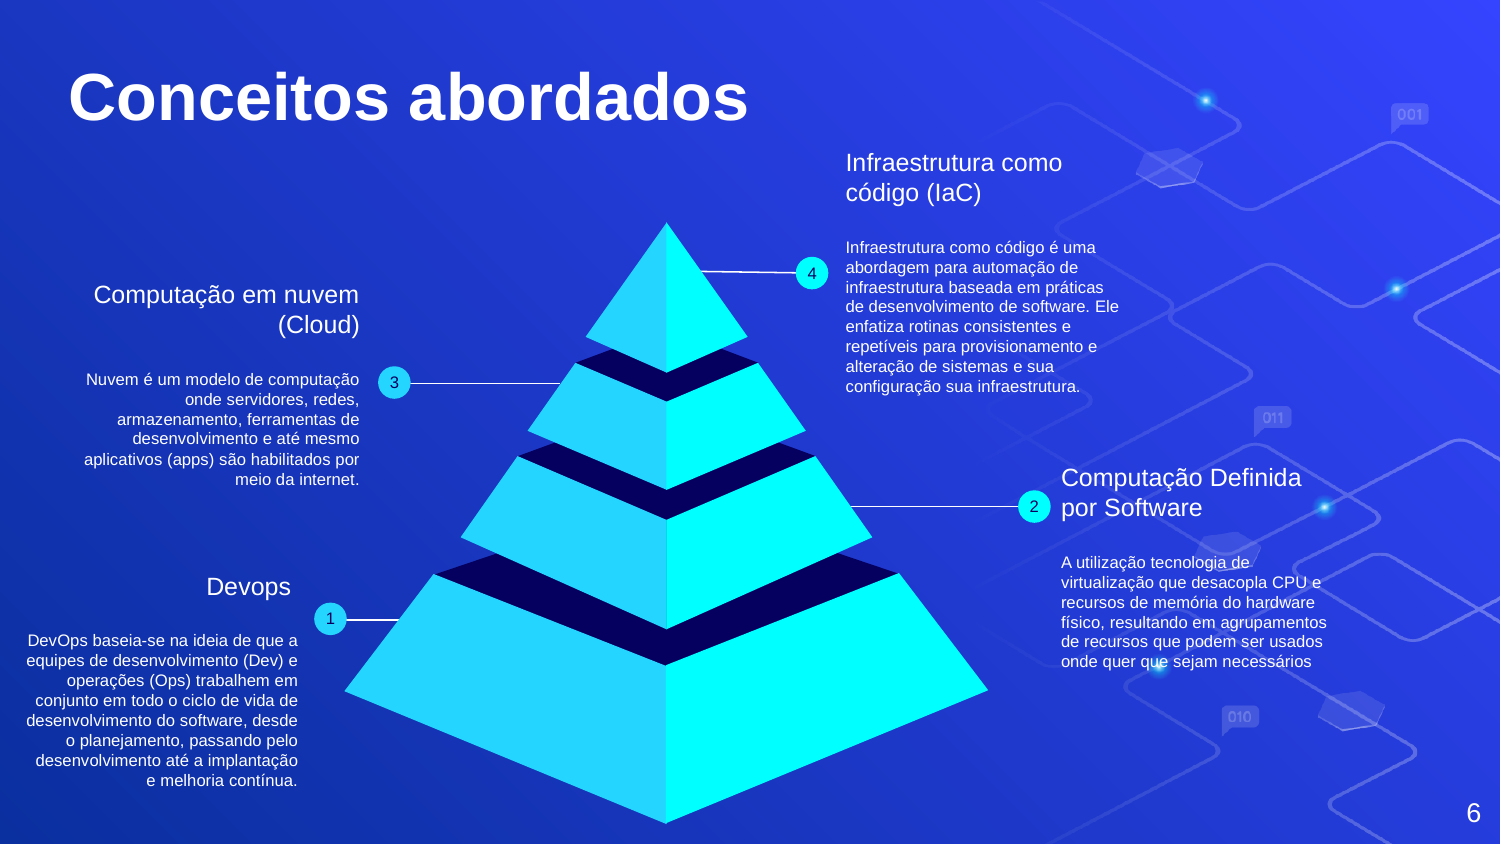

# Conceitos abordados
Infraestrutura como código (IaC)

Infraestrutura como código é uma abordagem para automação de infraestrutura baseada em práticas de desenvolvimento de software. Ele enfatiza rotinas consistentes e repetíveis para provisionamento e alteração de sistemas e sua configuração sua infraestrutura.
4

Computação em nuvem (Cloud)

Nuvem é um modelo de computação onde servidores, redes, armazenamento, ferramentas de desenvolvimento e até mesmo aplicativos (apps) são habilitados por meio da internet.
3

Computação Definida por Software

A utilização tecnologia de virtualização que desacopla CPU e recursos de memória do hardware físico, resultando em agrupamentos de recursos que podem ser usados onde quer que sejam necessários
2

Devops

DevOps baseia-se na ideia de que a equipes de desenvolvimento (Dev) e operações (Ops) trabalhem em conjunto em todo o ciclo de vida de desenvolvimento do software, desde o planejamento, passando pelo desenvolvimento até a implantação e melhoria contínua.
1

6